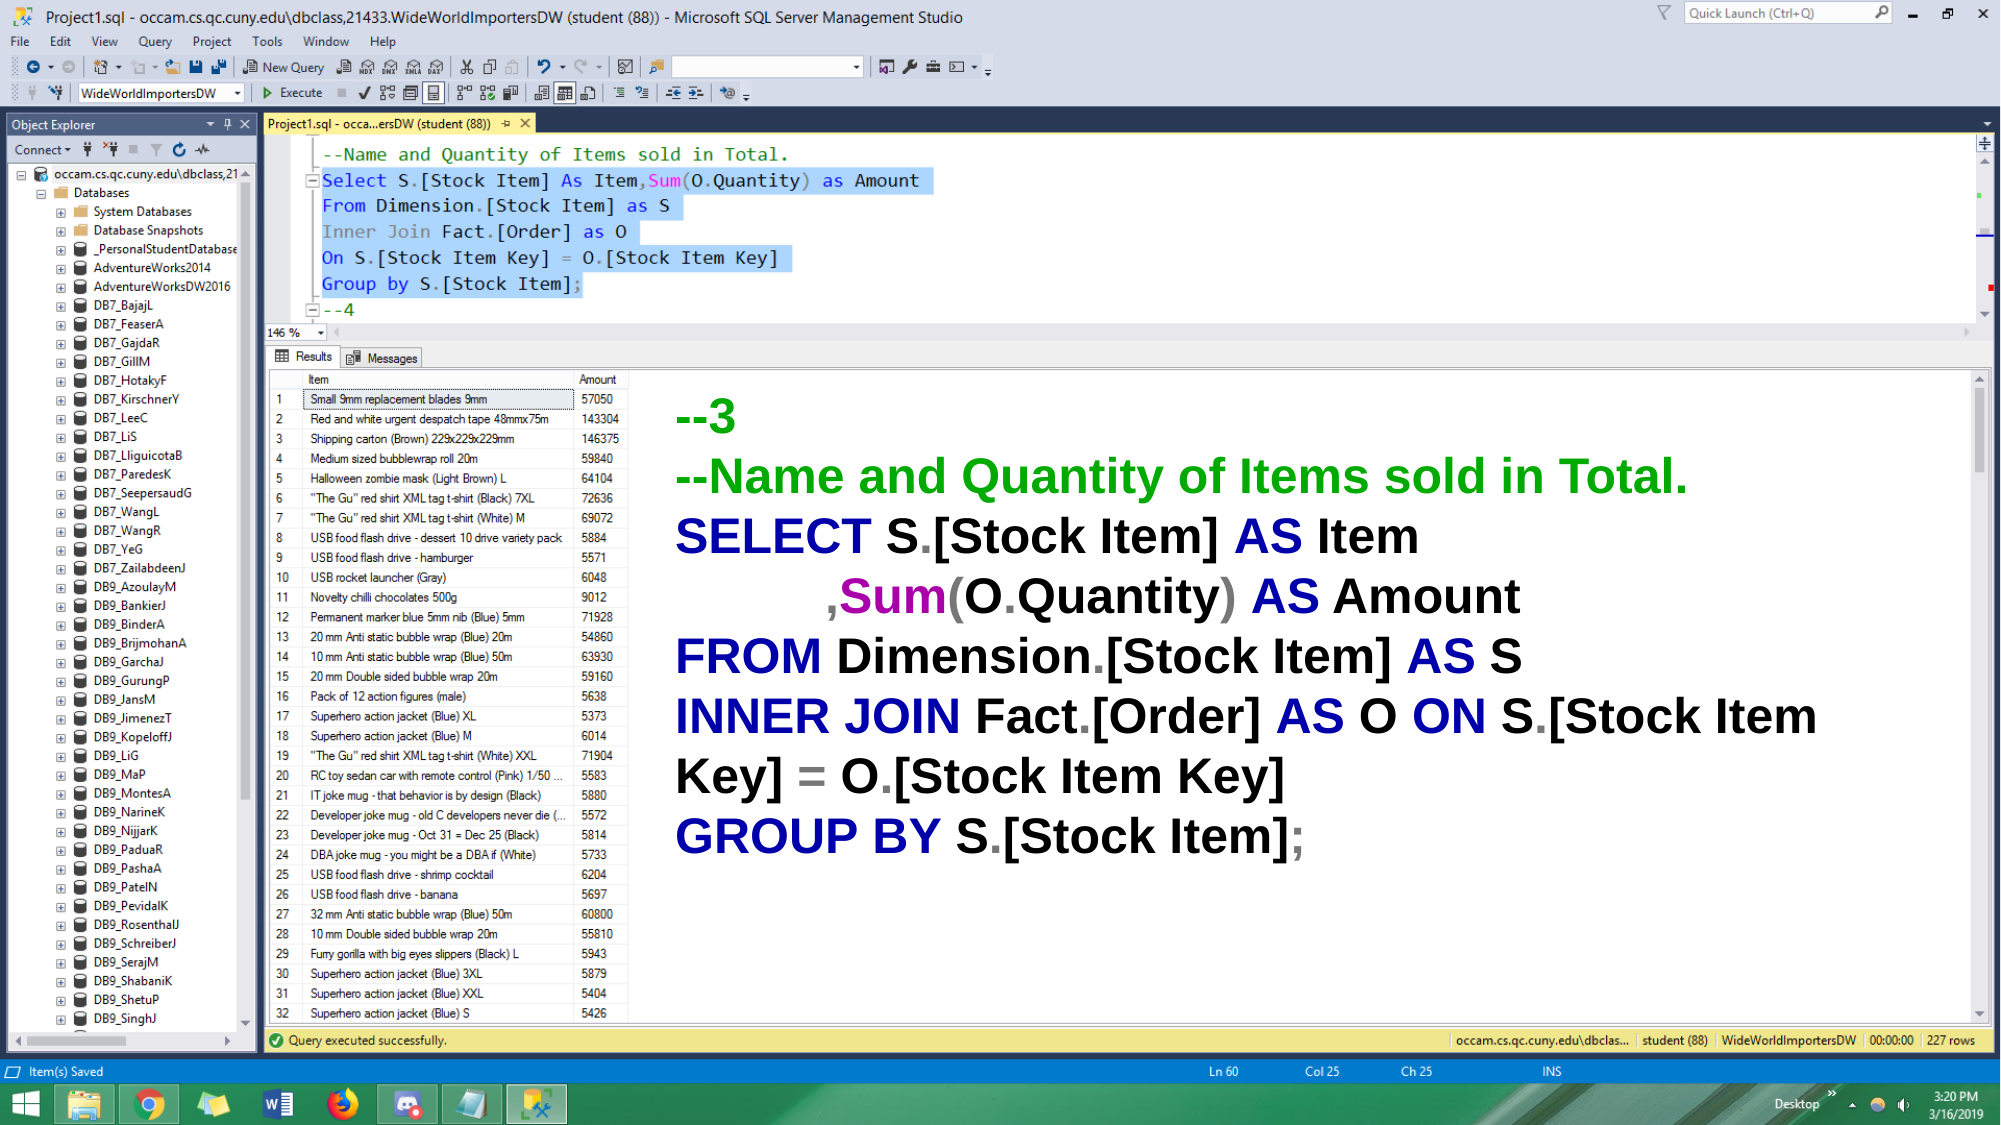

# --3
--Name and Quantity of Items sold in Total.
SELECT S.[Stock Item] AS Item
	,Sum(O.Quantity) AS Amount
FROM Dimension.[Stock Item] AS S
INNER JOIN Fact.[Order] AS O ON S.[Stock Item Key] = O.[Stock Item Key]
GROUP BY S.[Stock Item];